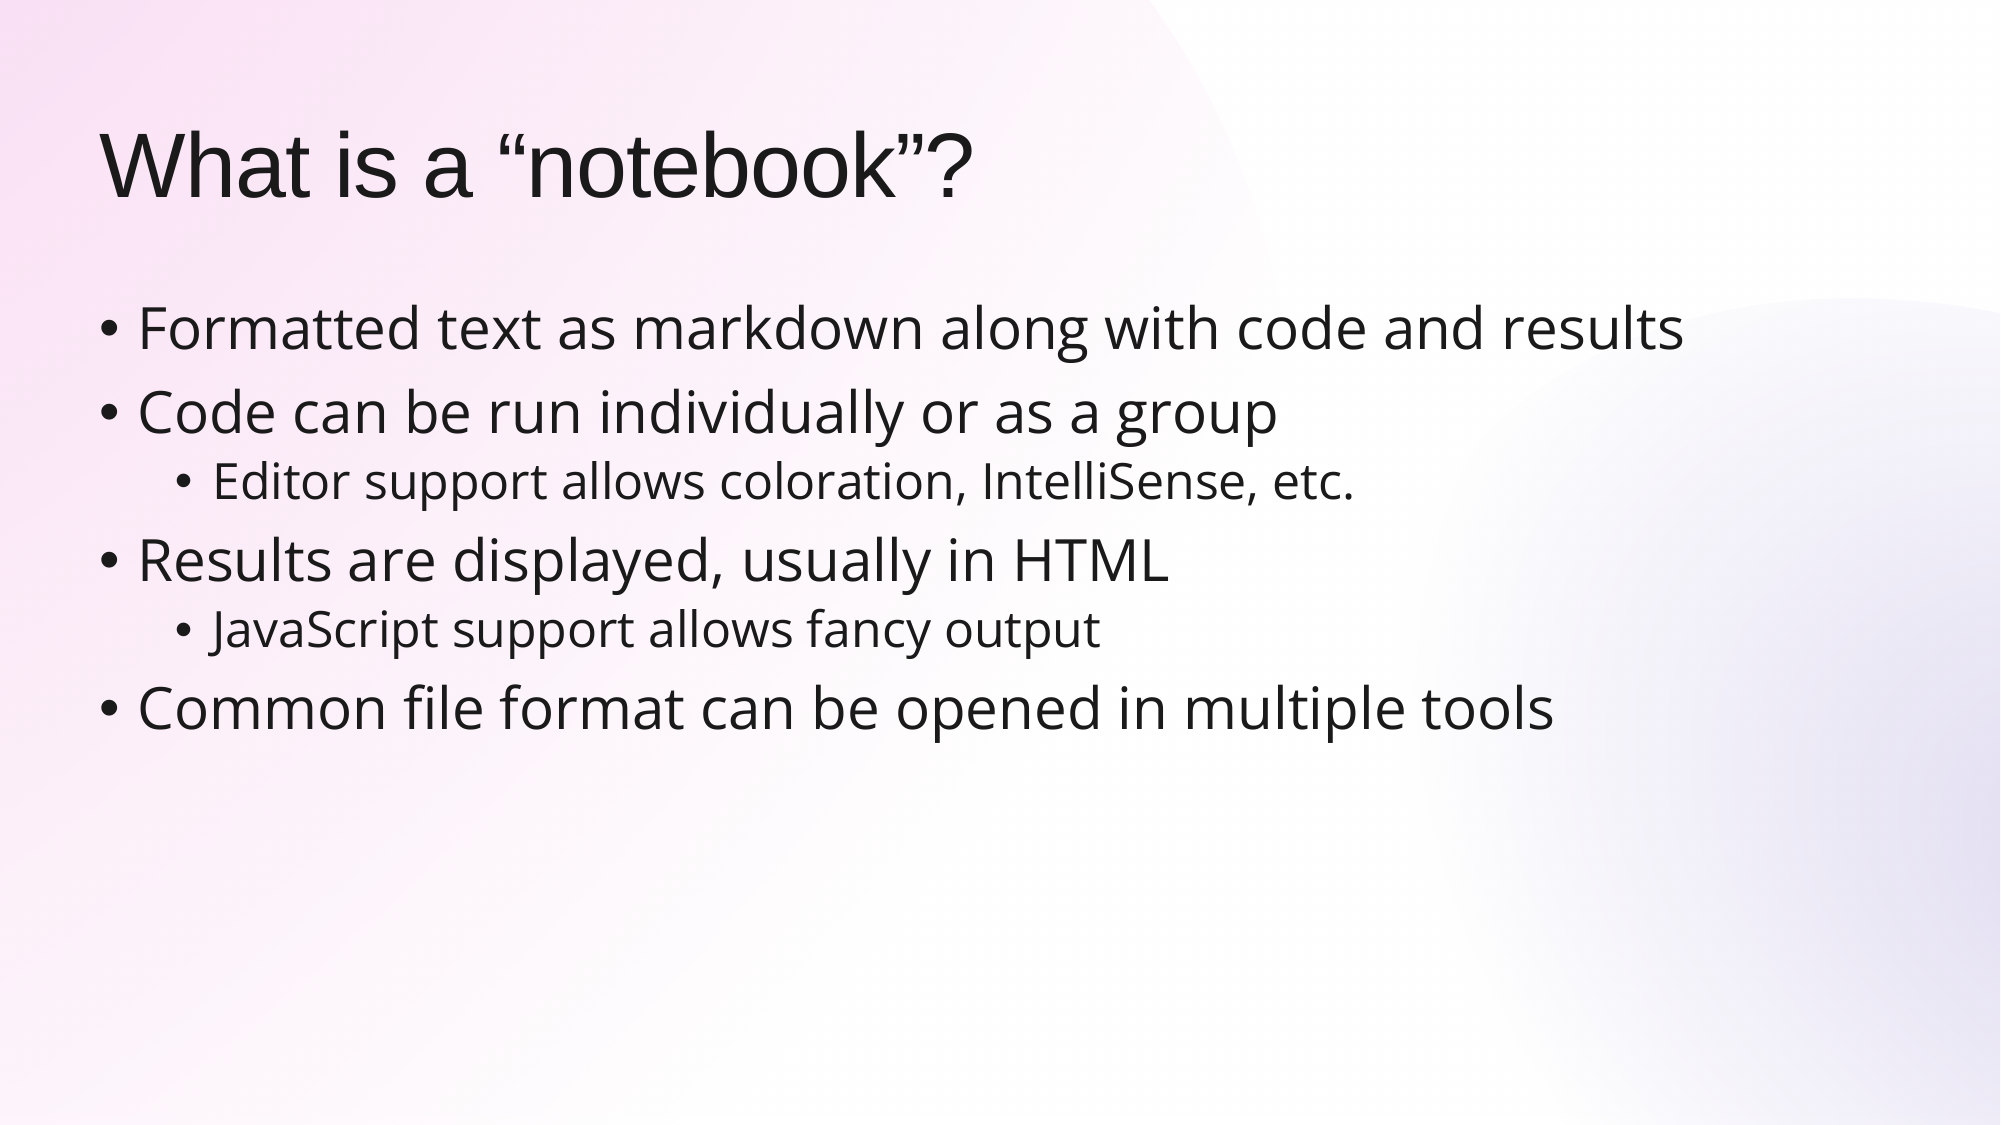

# What is a “notebook”?
Formatted text as markdown along with code and results
Code can be run individually or as a group
Editor support allows coloration, IntelliSense, etc.
Results are displayed, usually in HTML
JavaScript support allows fancy output
Common file format can be opened in multiple tools